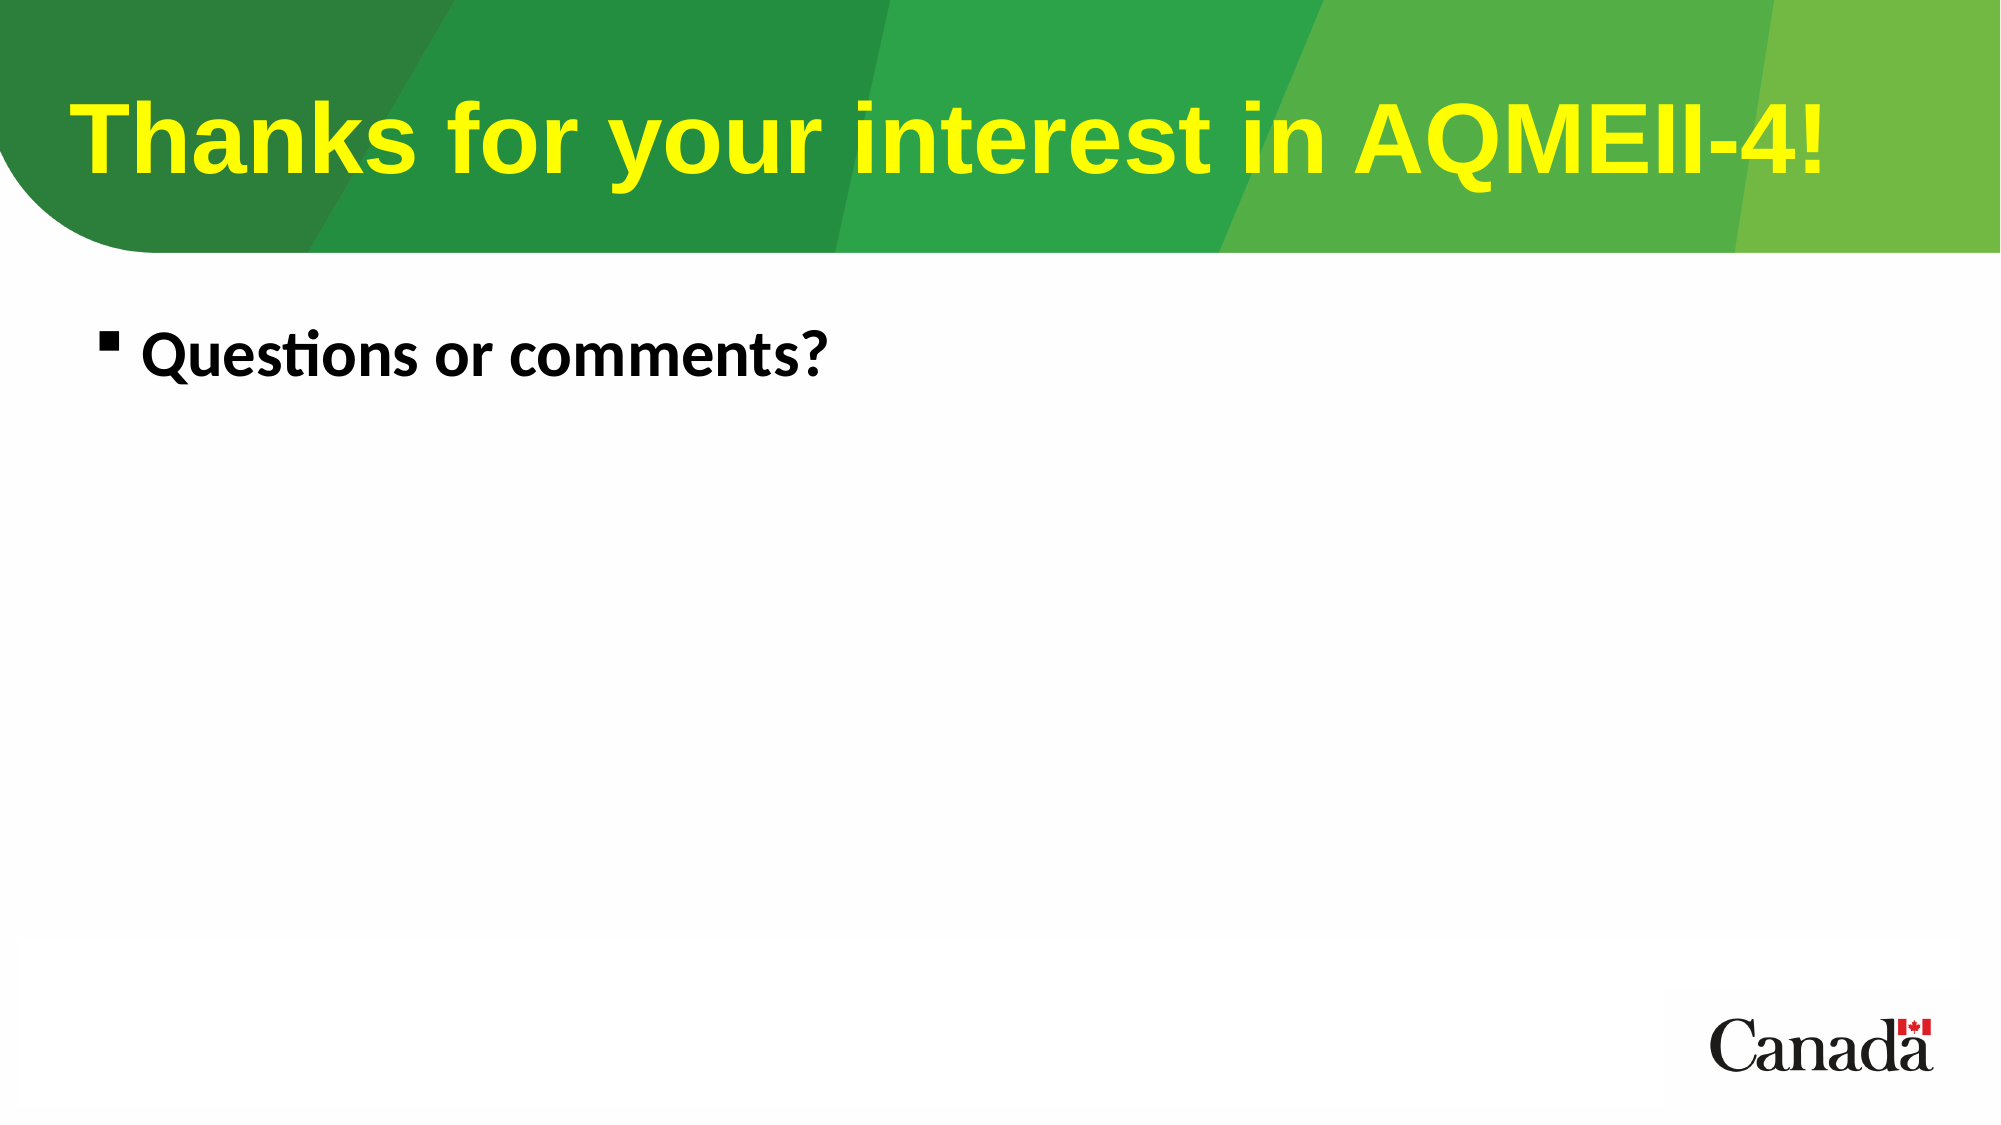

Thanks for your interest in AQMEII-4!
Questions or comments?